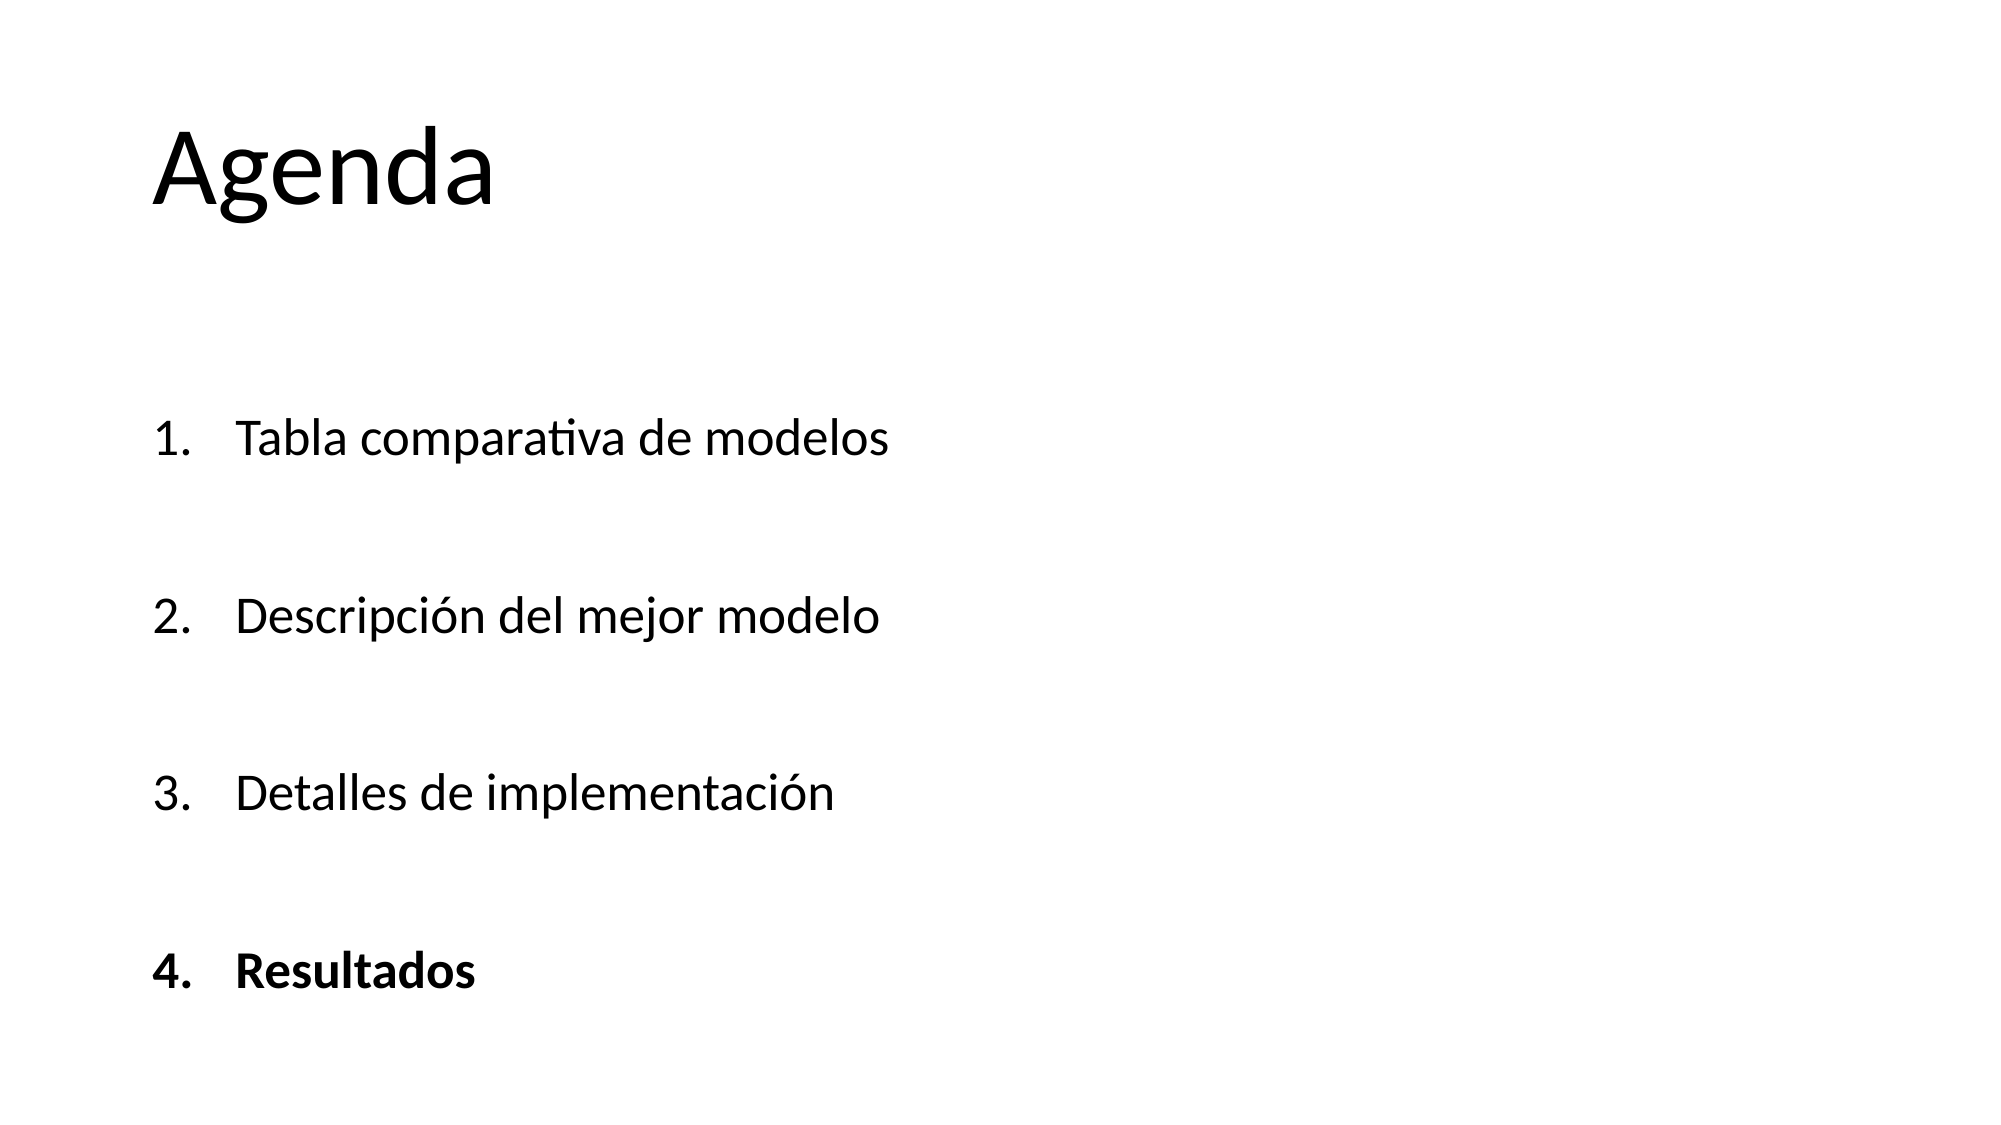

# Agenda
Tabla comparativa de modelos
Descripción del mejor modelo
Detalles de implementación
Resultados